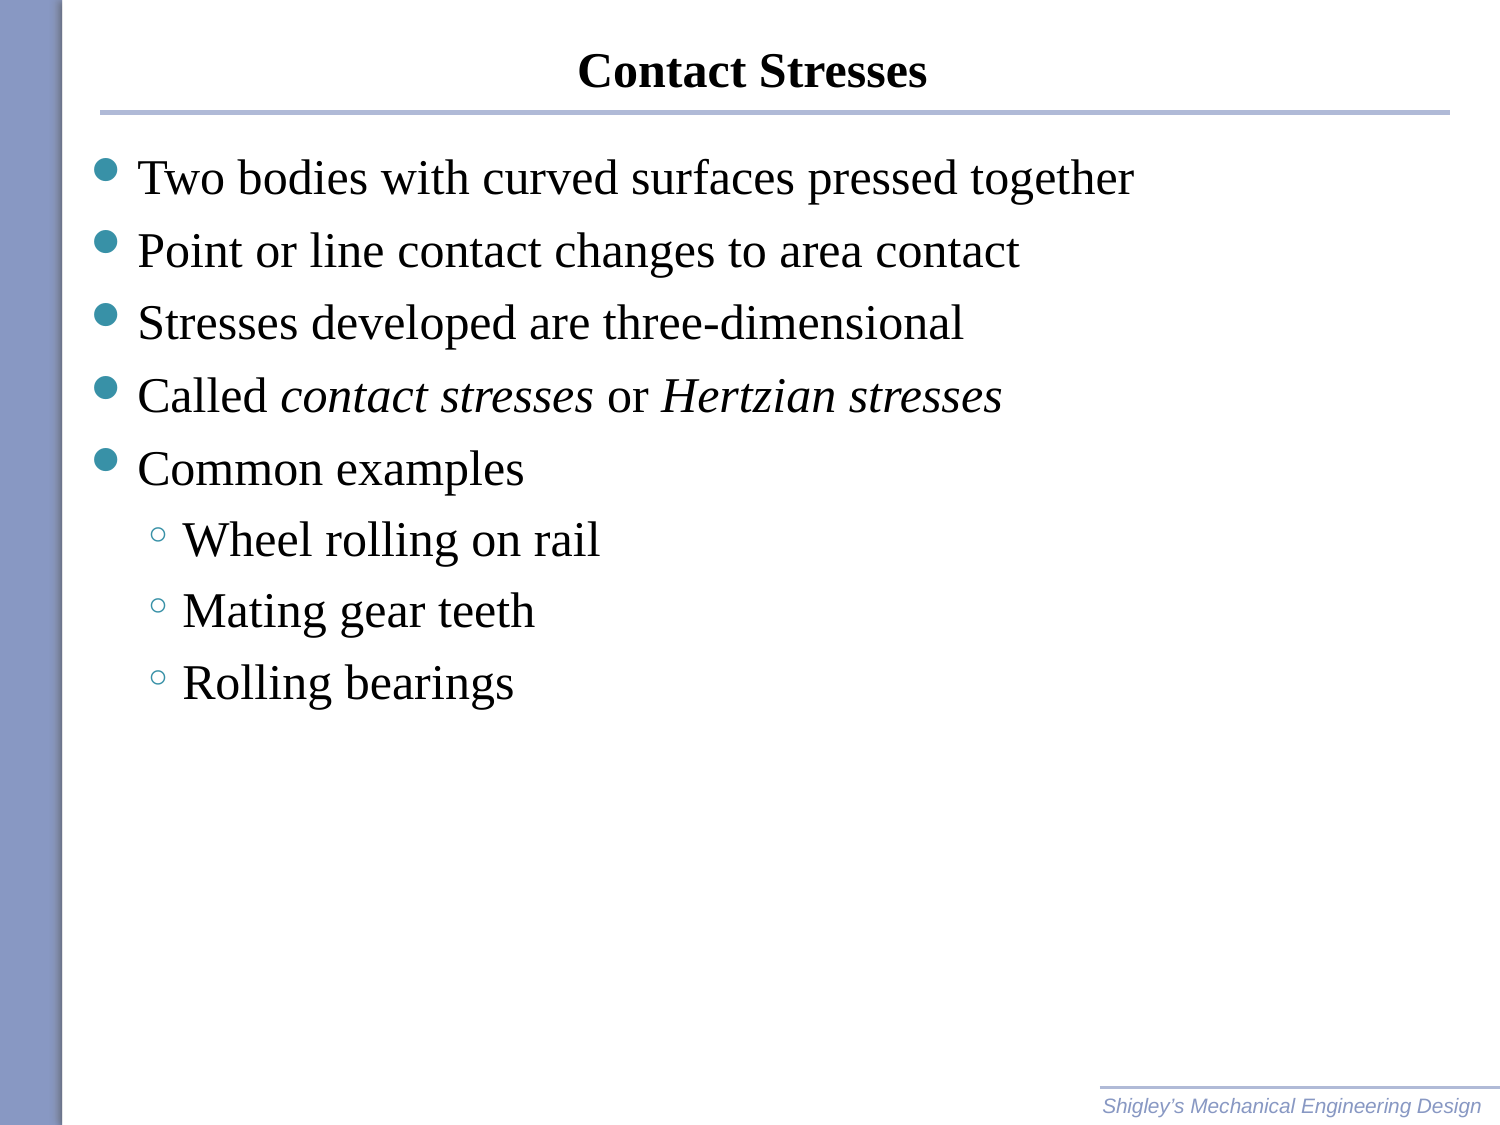

# Contact Stresses
Two bodies with curved surfaces pressed together
Point or line contact changes to area contact
Stresses developed are three-dimensional
Called contact stresses or Hertzian stresses
Common examples
Wheel rolling on rail
Mating gear teeth
Rolling bearings
Shigley’s Mechanical Engineering Design